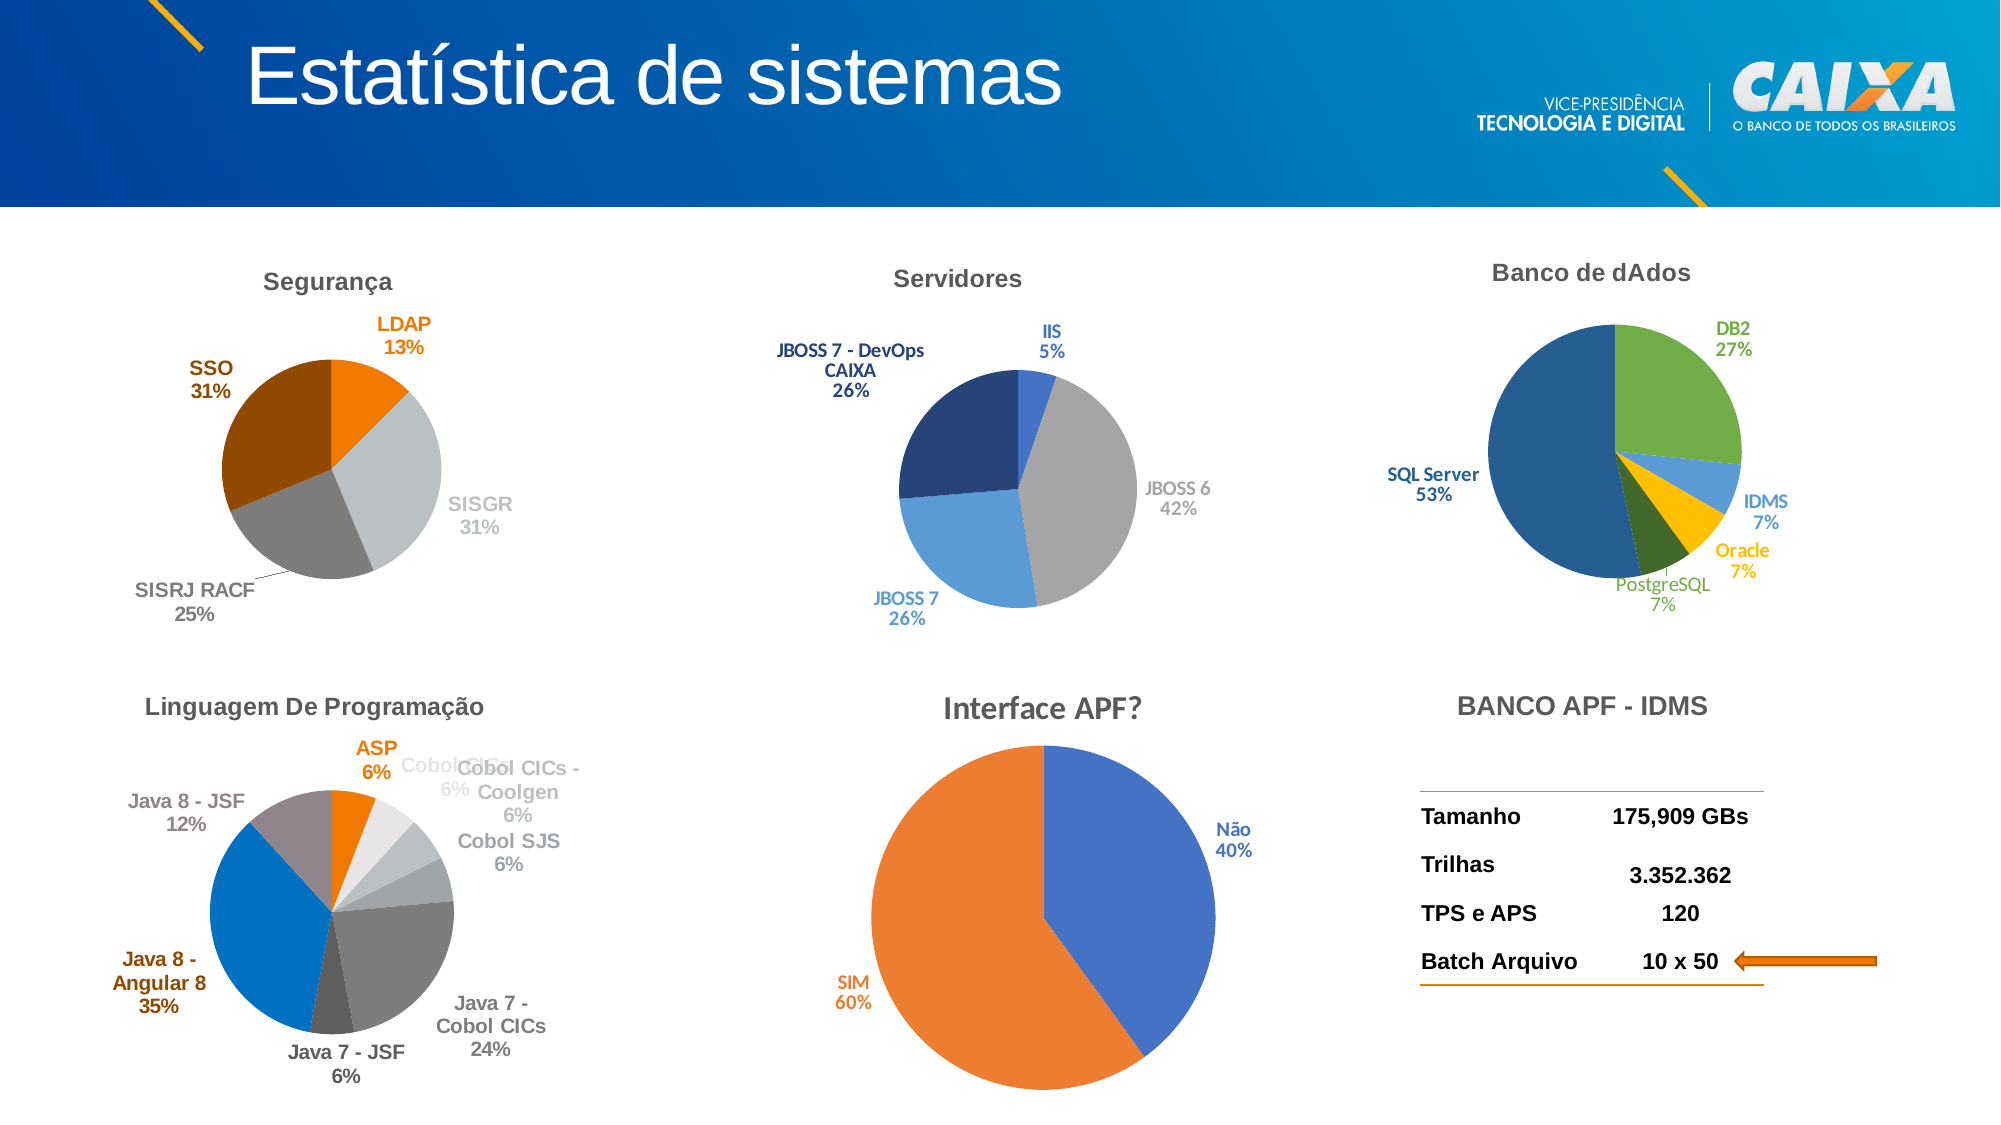

Estatística de sistemas

### Chart: Banco de dAdos

| Category |  |
|---|---|
| DB2 | 4.0 |
| IDMS | 1.0 |
| Oracle | 1.0 |
| PostGree | 1.0 |
| SQL Server | 8.0 |

### Chart: Segurança

| Category |  |
|---|---|
| LDAP | 2.0 |
| SISGR | 5.0 |
| SISRJ RACF | 4.0 |
| SSO | 5.0 |

### Chart: Servidores

| Category |  |
|---|---|
| IIS | 1.0 |
| JBOSS 6 | 8.0 |
| JBOSS 7 | 5.0 |
| JBOSS 7 - DevOps CAIXA | 5.0 |

### Chart: Interface APF?

| Category |  |
|---|---|
| Não | 6.0 |
| SIM | 9.0 |

### Chart: Linguagem De Programação

| Category |  |
|---|---|
| ASP | 1.0 |
| Cobol CICs | 1.0 |
| Cobol CICs - Coolgen | 1.0 |
| Cobol SJS | 1.0 |
| Java 7 - Cobol CICs | 4.0 |
| Java 7 - JSF | 1.0 |
| Java 8 - Angular 8 | 6.0 |
| Java 8 - JSF | 2.0 |
Banco APF - IDMS
| Tamanho | 175,909 GBs |
| --- | --- |
| Trilhas | 3.352.362 |
| TPS e APS | 120 |
| Batch Arquivo | 10 x 50 |